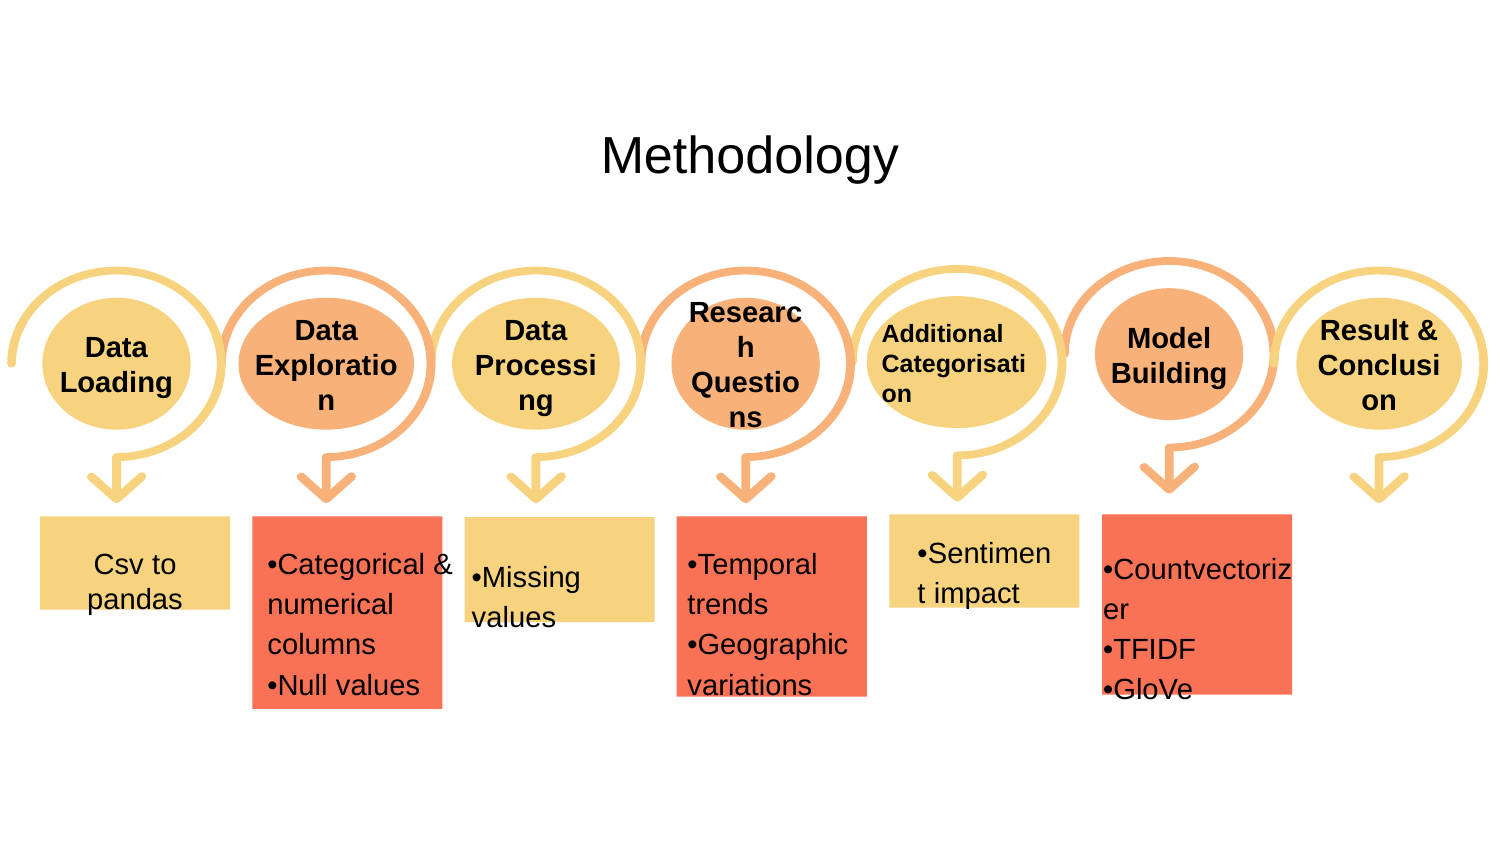

# Methodology

Model Building

Additional Categorisation

Data Loading

Data Exploration

Data Processing

Research Questions

Result & Conclusion

•Sentiment impact

•Categorical & numerical columns
•Null values

•Temporal trends
•Geographic variations

Csv to pandas
•Countvectorizer
•TFIDF
•GloVe

•Missing values